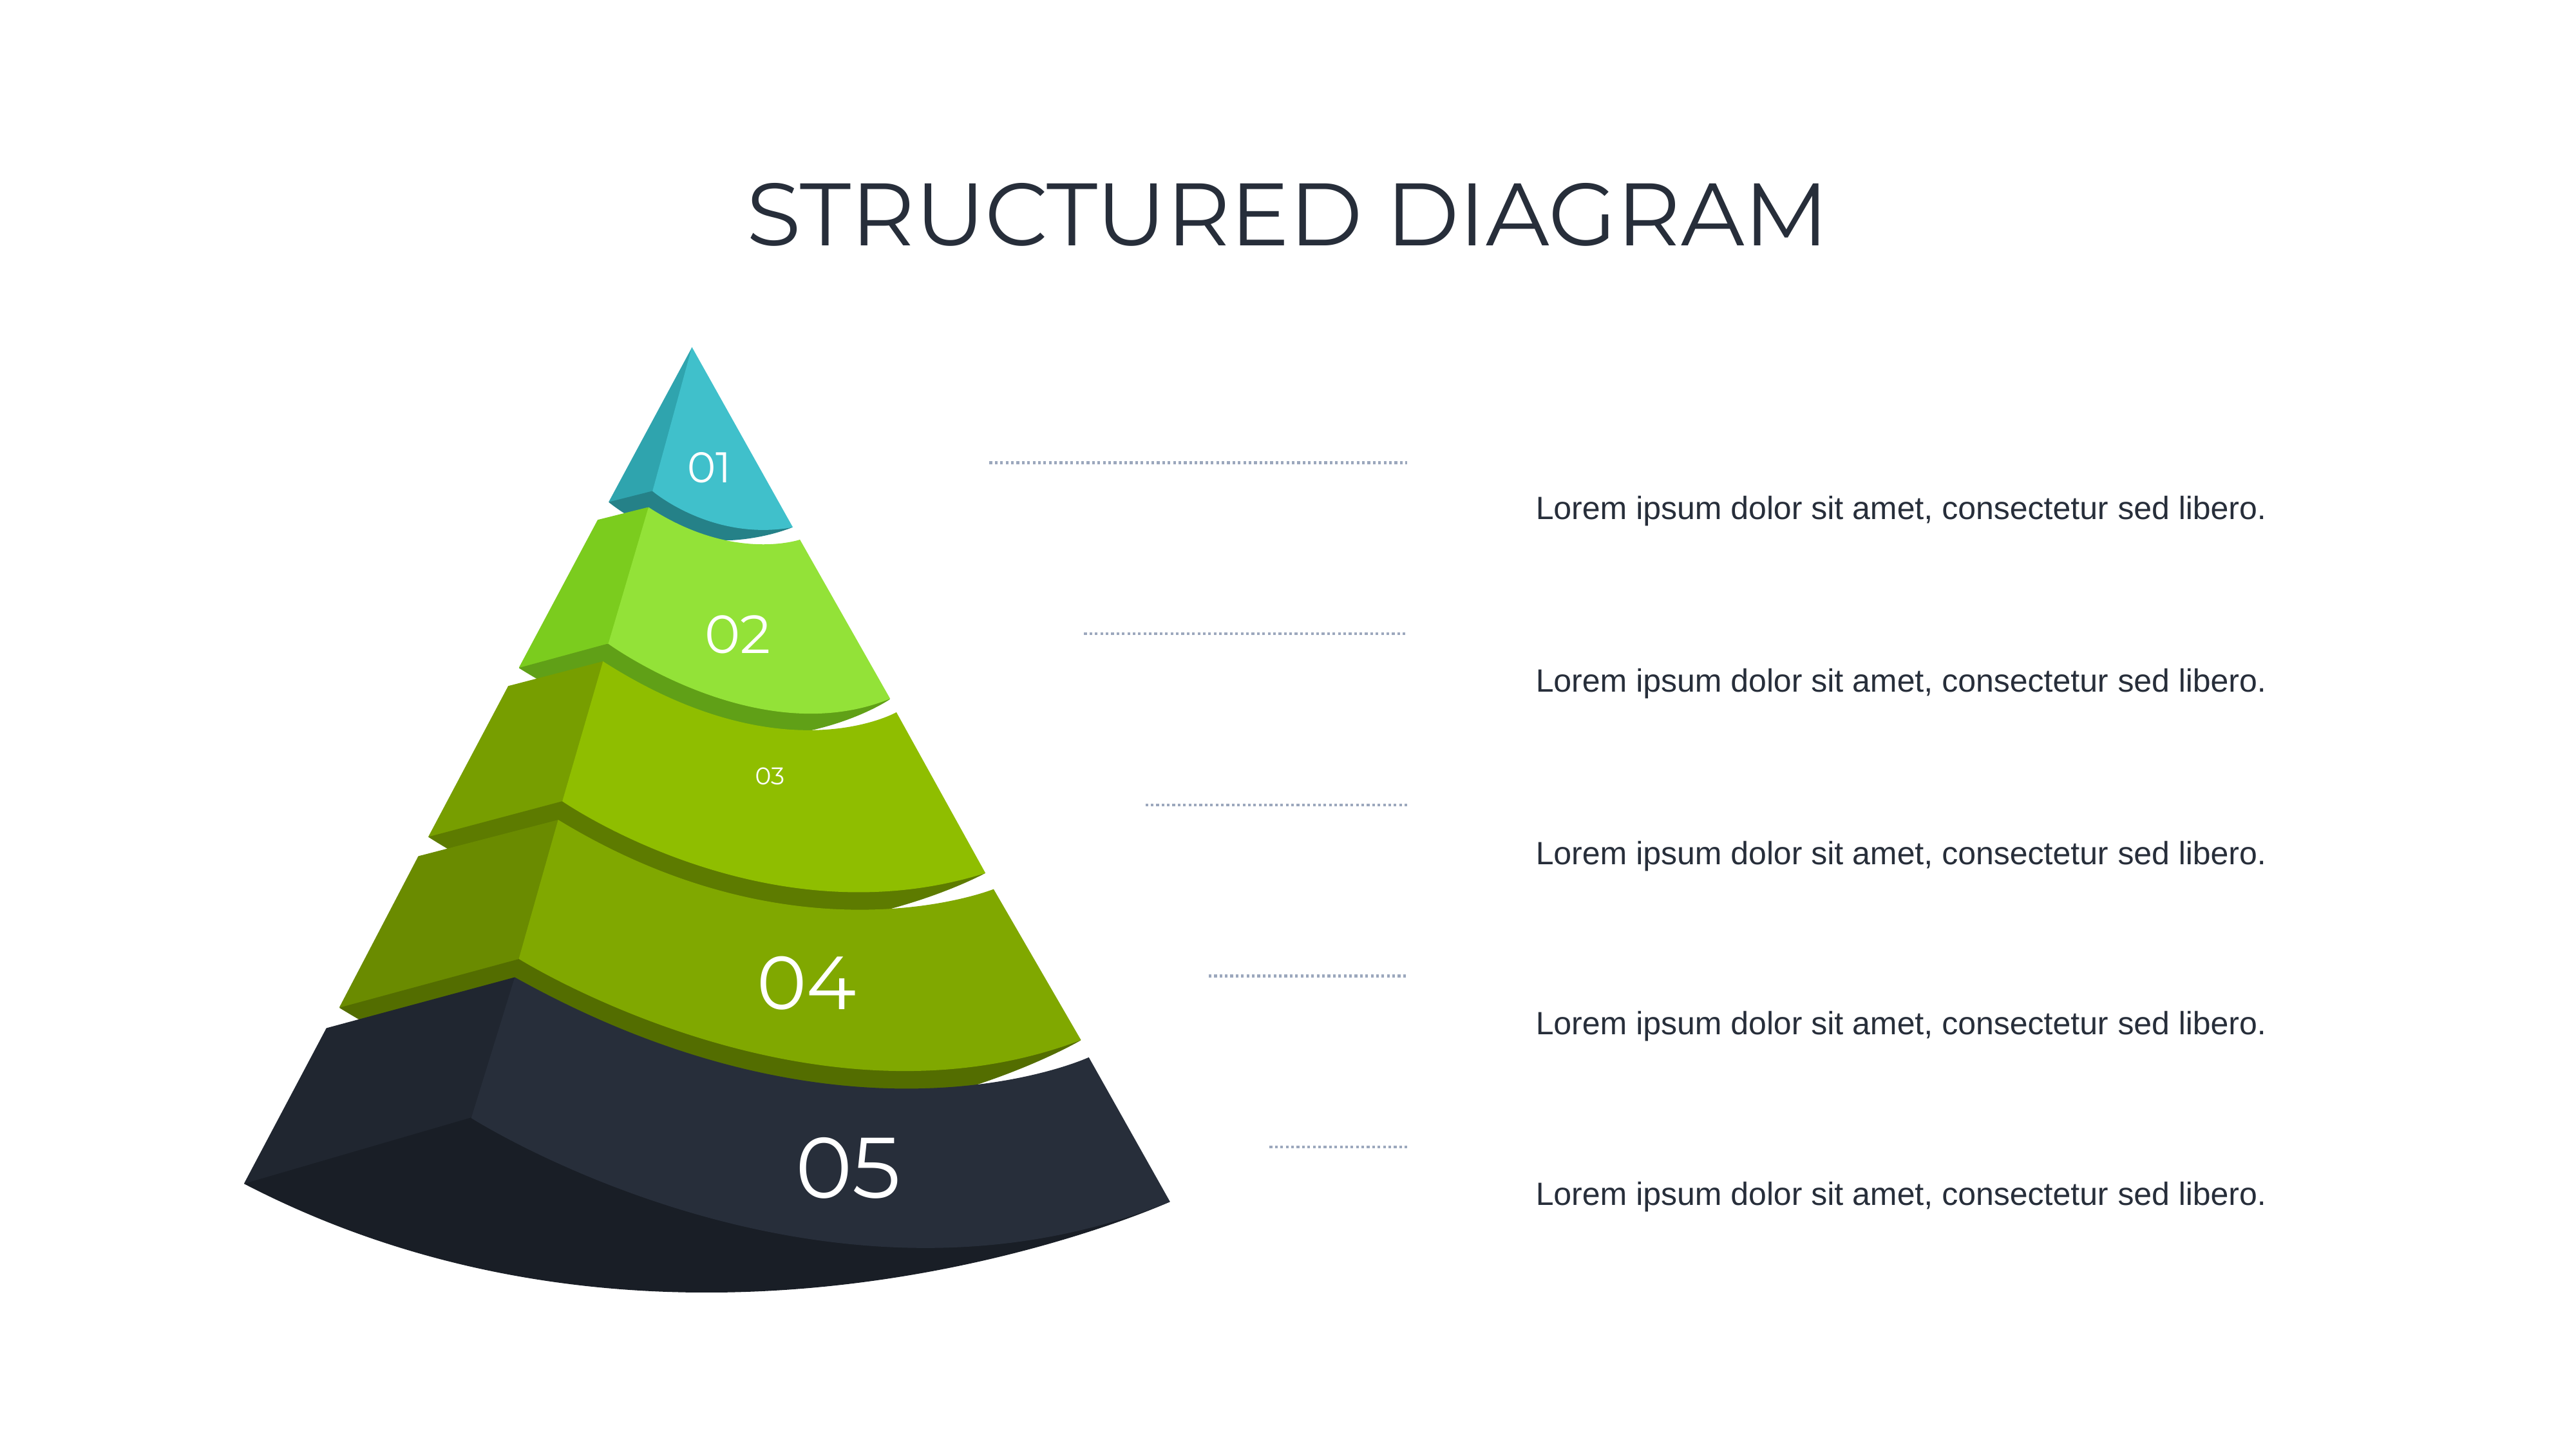

# STRUCTURED DIAGRAM

Insert title here
01
Lorem ipsum dolor sit amet, consectetur sed libero.

Insert title here
02
Lorem ipsum dolor sit amet, consectetur sed libero.

Insert title here
03

Lorem ipsum dolor sit amet, consectetur sed libero.
Insert title here
04

Lorem ipsum dolor sit amet, consectetur sed libero.
Insert title here
05
Lorem ipsum dolor sit amet, consectetur sed libero.